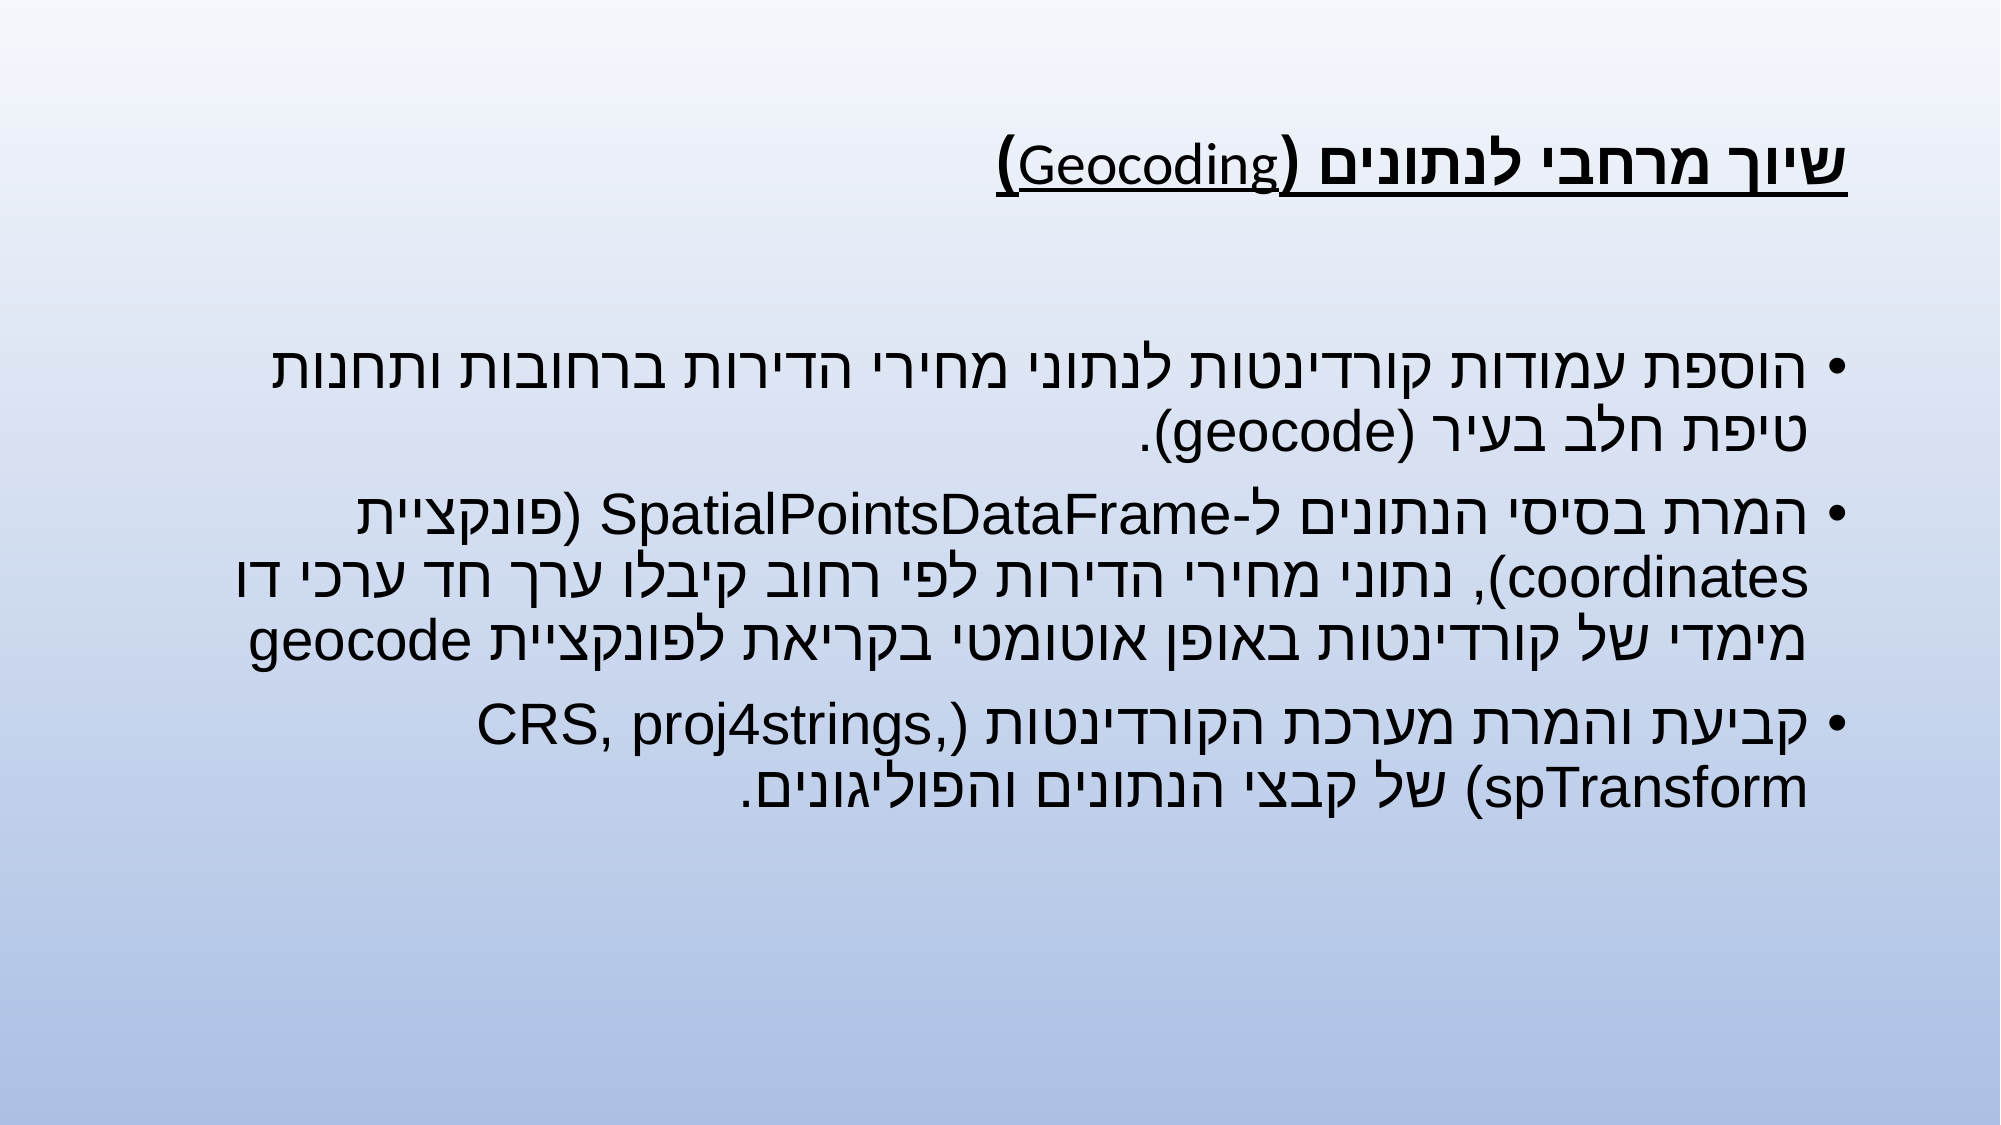

# שיוך מרחבי לנתונים (Geocoding)

הוספת עמודות קורדינטות לנתוני מחירי הדירות ברחובות ותחנות טיפת חלב בעיר (geocode).
המרת בסיסי הנתונים ל-SpatialPointsDataFrame (פונקציית coordinates), נתוני מחירי הדירות לפי רחוב קיבלו ערך חד ערכי דו מימדי של קורדינטות באופן אוטומטי בקריאת לפונקציית geocode
קביעת והמרת מערכת הקורדינטות (CRS, proj4strings, spTransform) של קבצי הנתונים והפוליגונים.